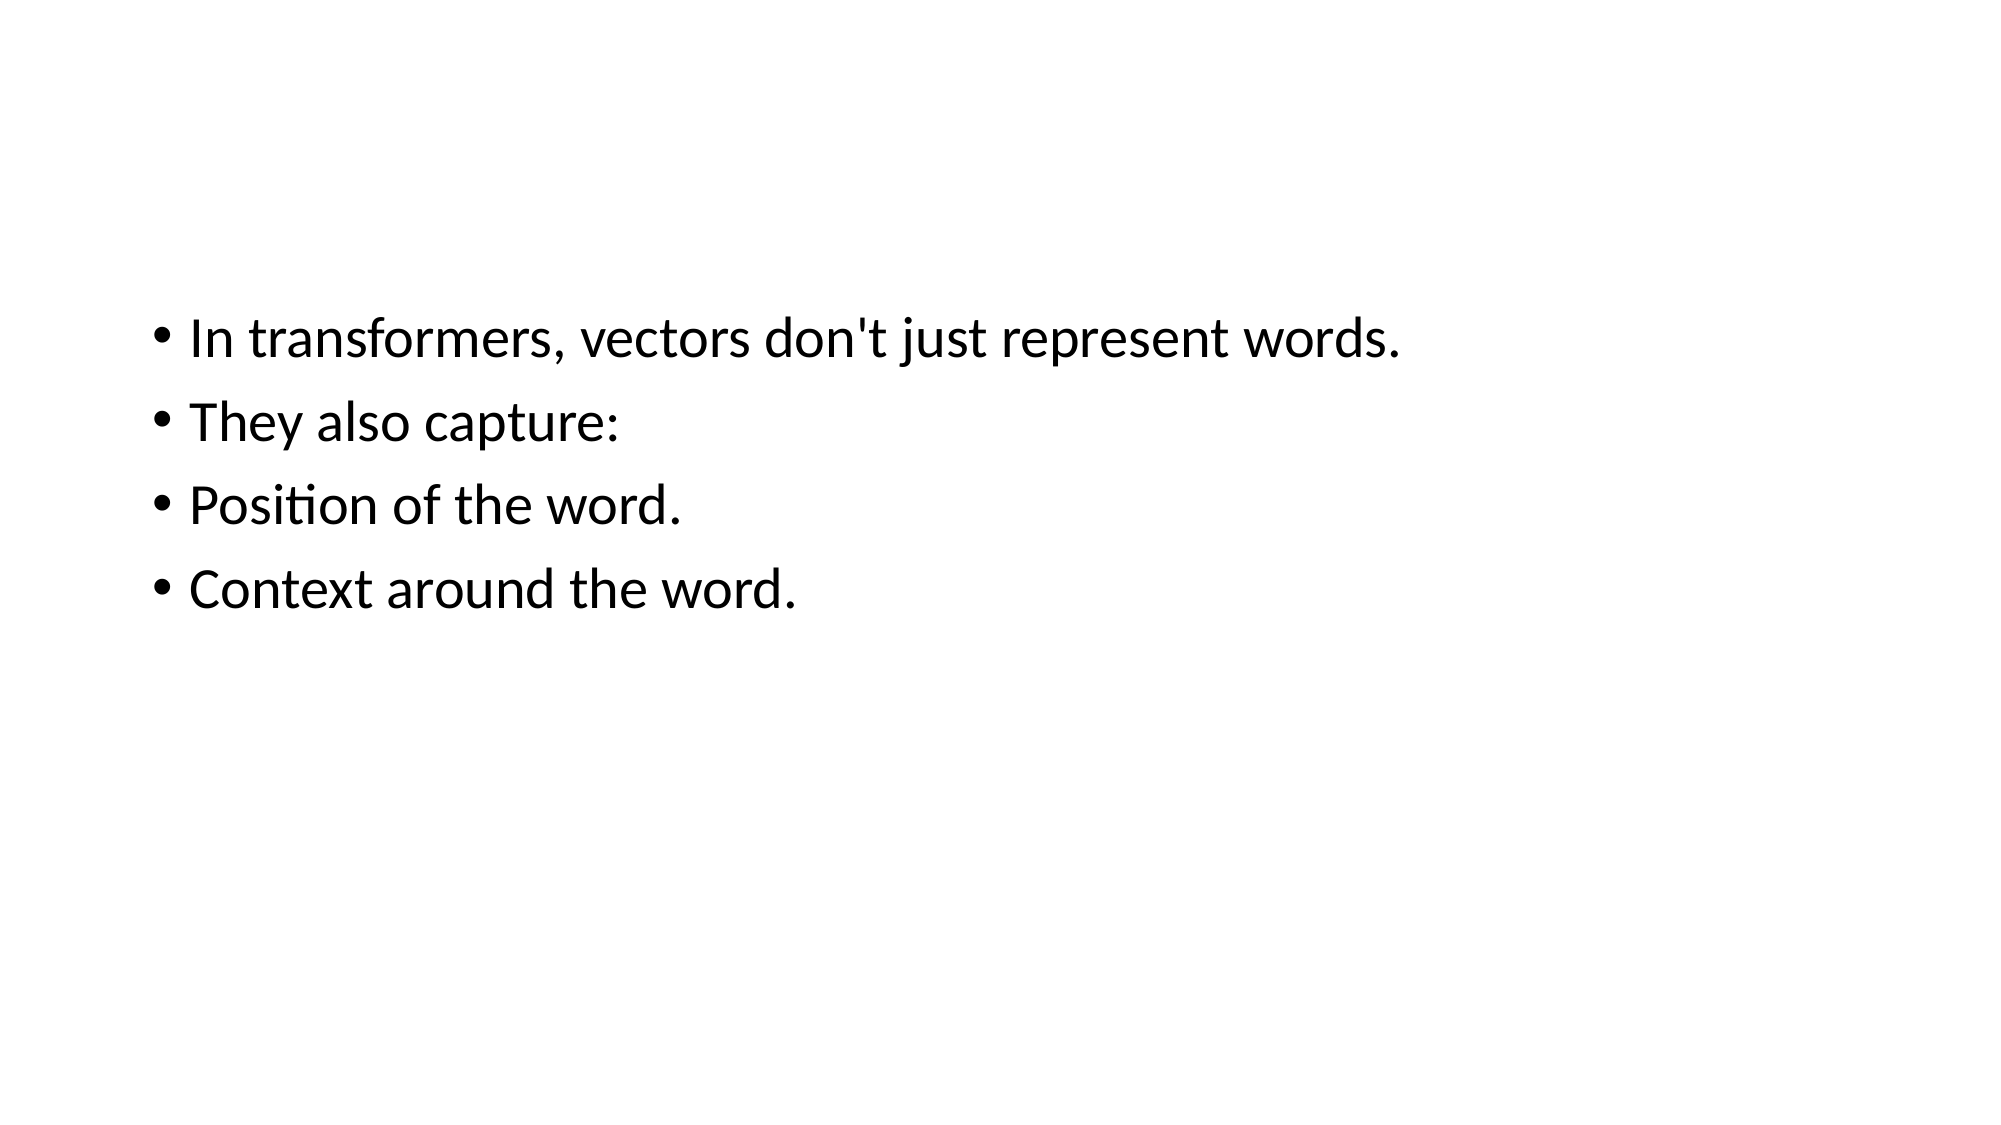

#
In transformers, vectors don't just represent words.
They also capture:
Position of the word.
Context around the word.